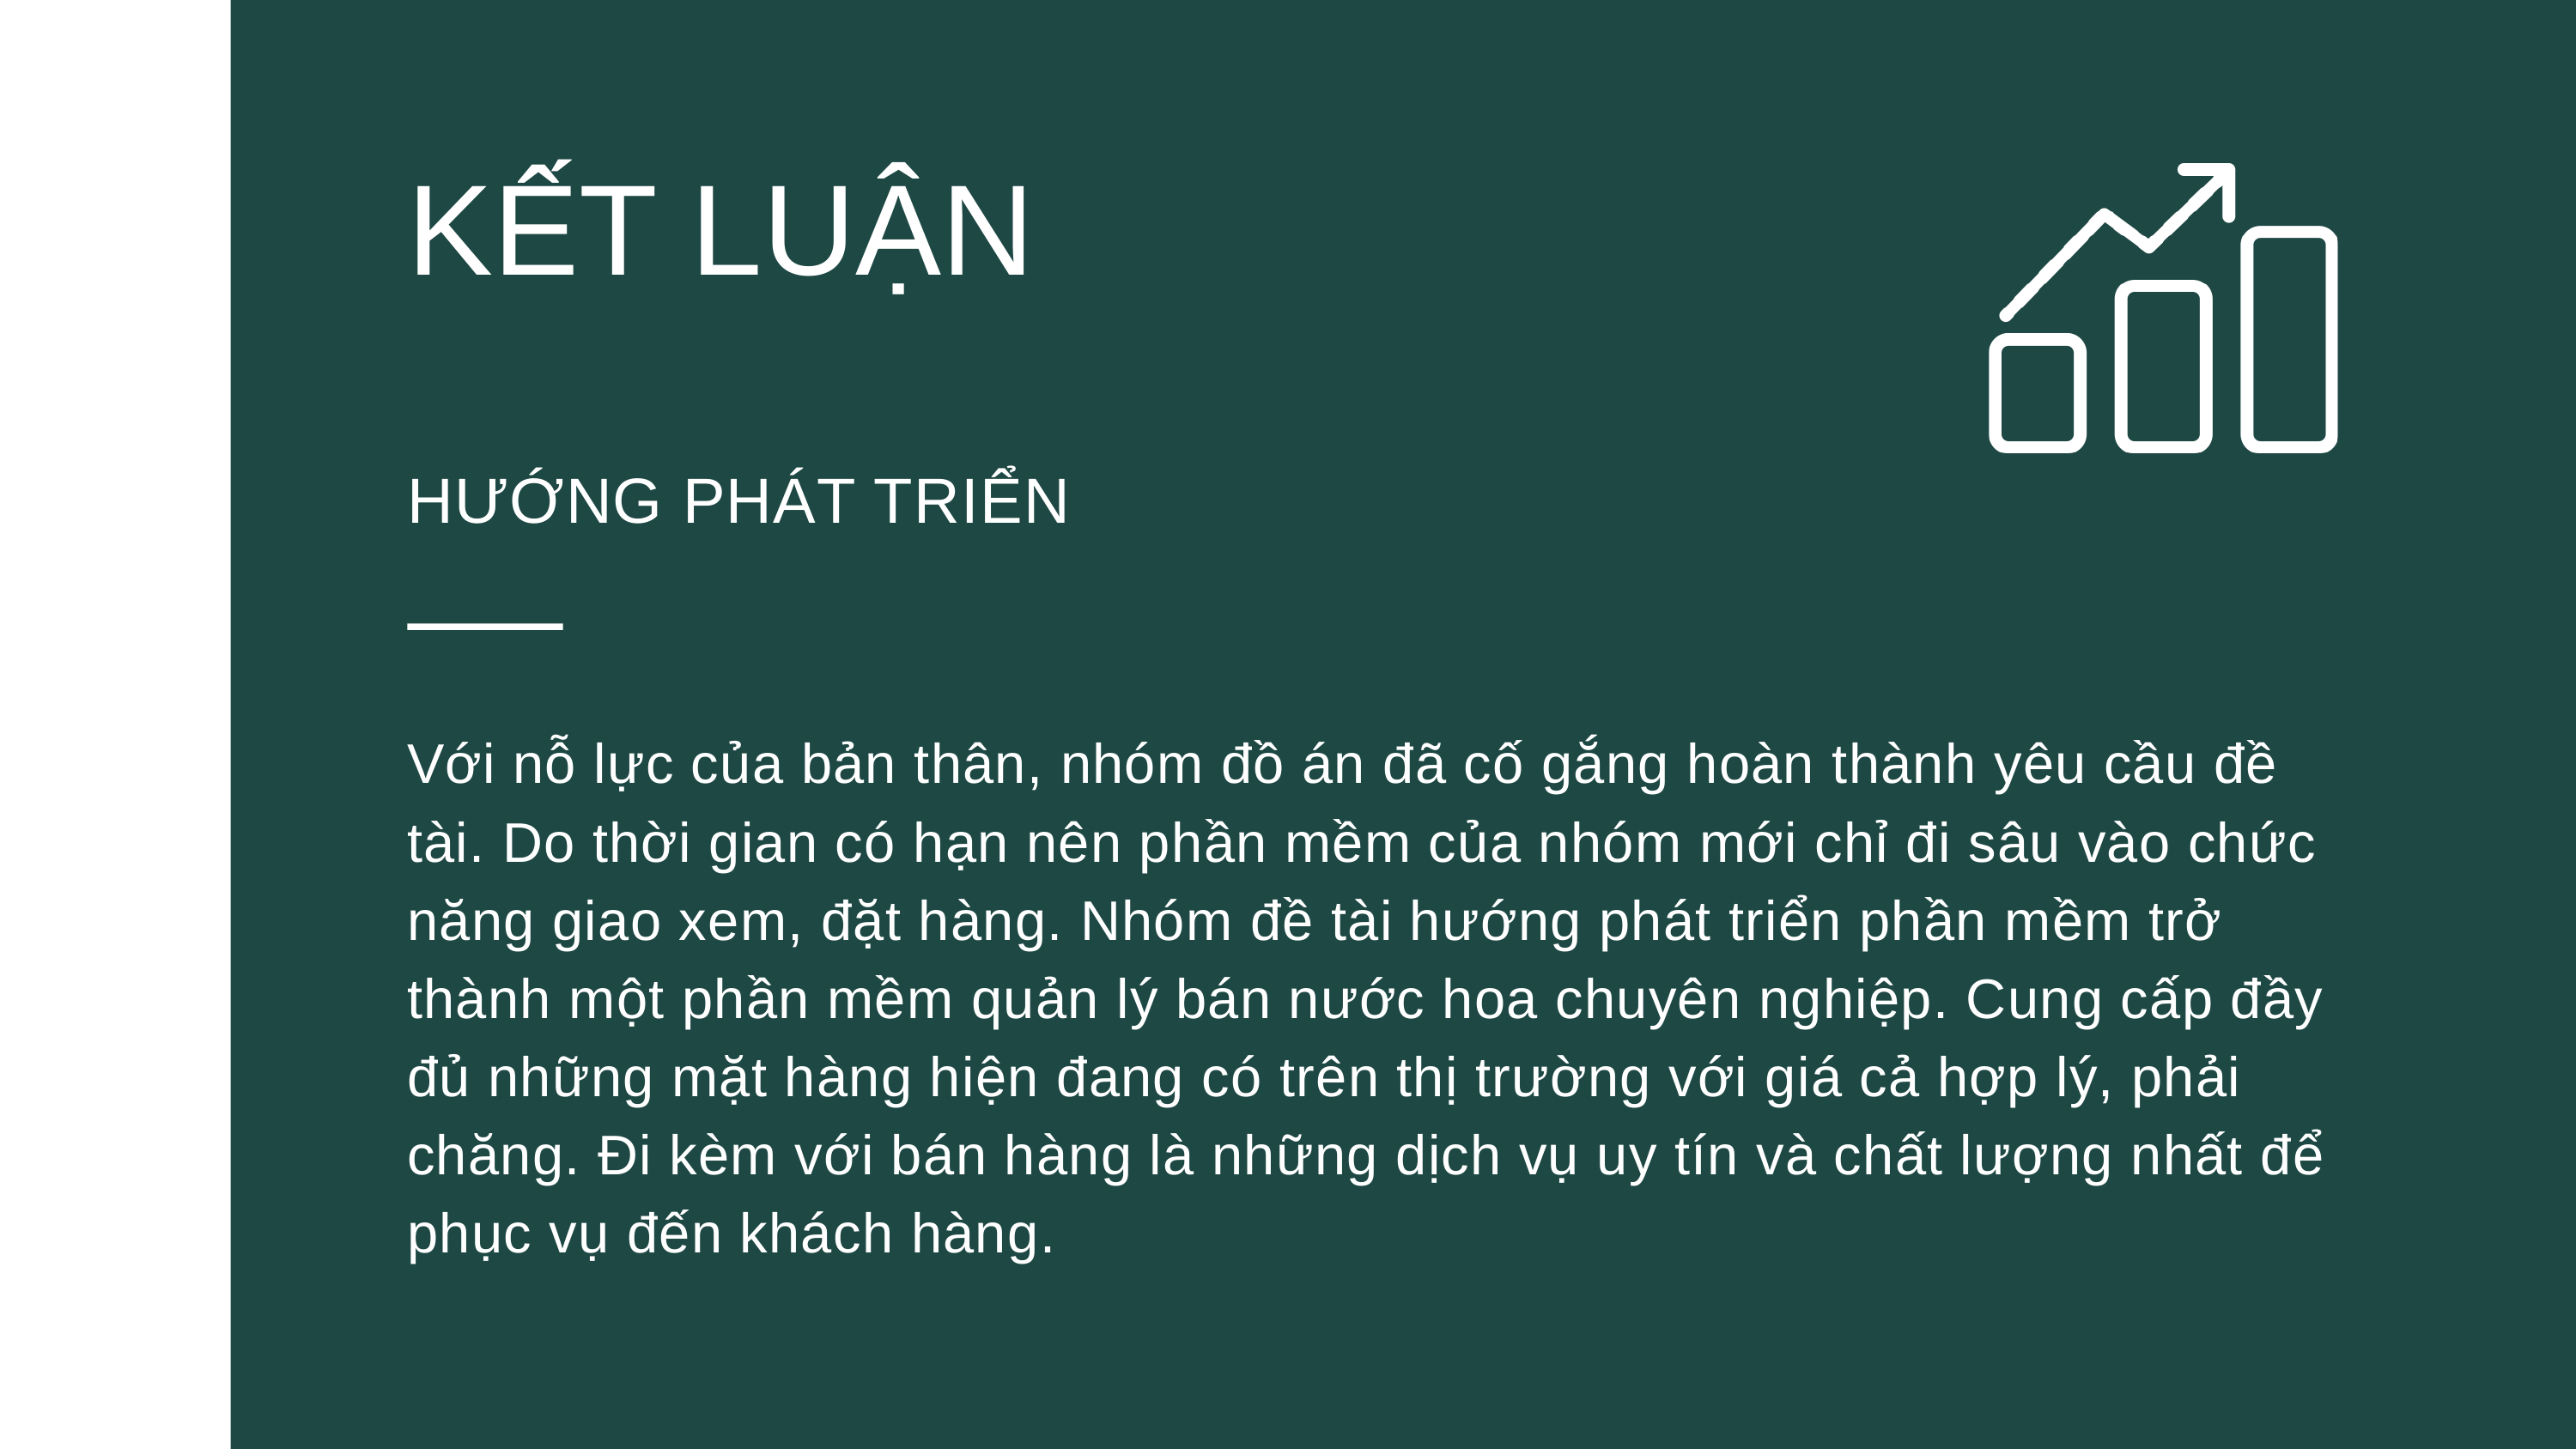

KẾT LUẬN

HƯỚNG PHÁT TRIỂN

Với nỗ lực của bản thân, nhóm đồ án đã cố gắng hoàn thành yêu cầu đề tài. Do thời gian có hạn nên phần mềm của nhóm mới chỉ đi sâu vào chức năng giao xem, đặt hàng. Nhóm đề tài hướng phát triển phần mềm trở thành một phần mềm quản lý bán nước hoa chuyên nghiệp. Cung cấp đầy đủ những mặt hàng hiện đang có trên thị trường với giá cả hợp lý, phải chăng. Đi kèm với bán hàng là những dịch vụ uy tín và chất lượng nhất để phục vụ đến khách hàng.